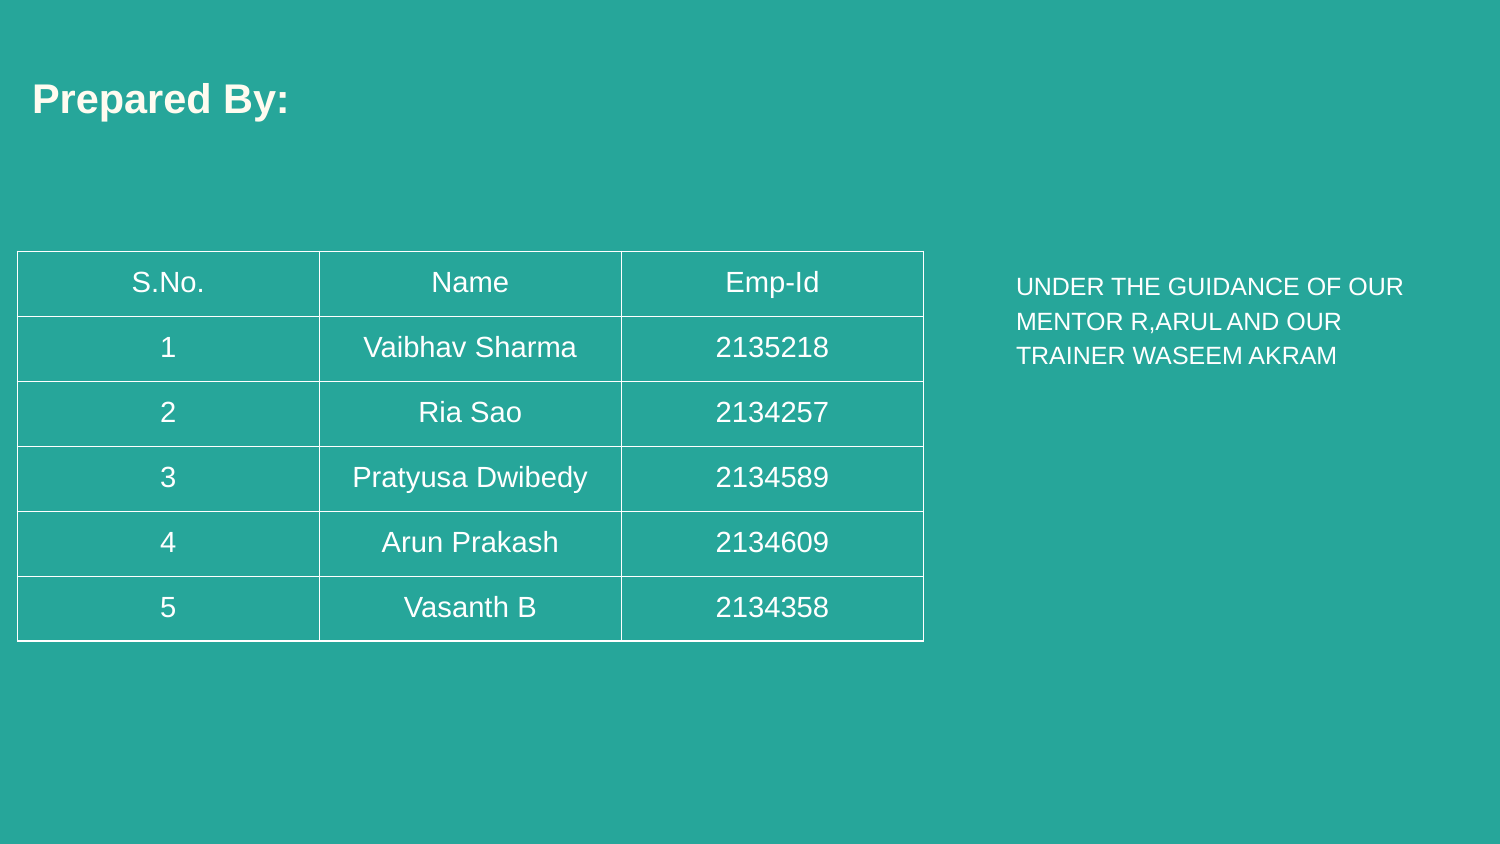

# Prepared By:
| S.No. | Name | Emp-Id |
| --- | --- | --- |
| 1 | Vaibhav Sharma | 2135218 |
| 2 | Ria Sao | 2134257 |
| 3 | Pratyusa Dwibedy | 2134589 |
| 4 | Arun Prakash | 2134609 |
| 5 | Vasanth B | 2134358 |
UNDER THE GUIDANCE OF OUR MENTOR R,ARUL AND OUR TRAINER WASEEM AKRAM